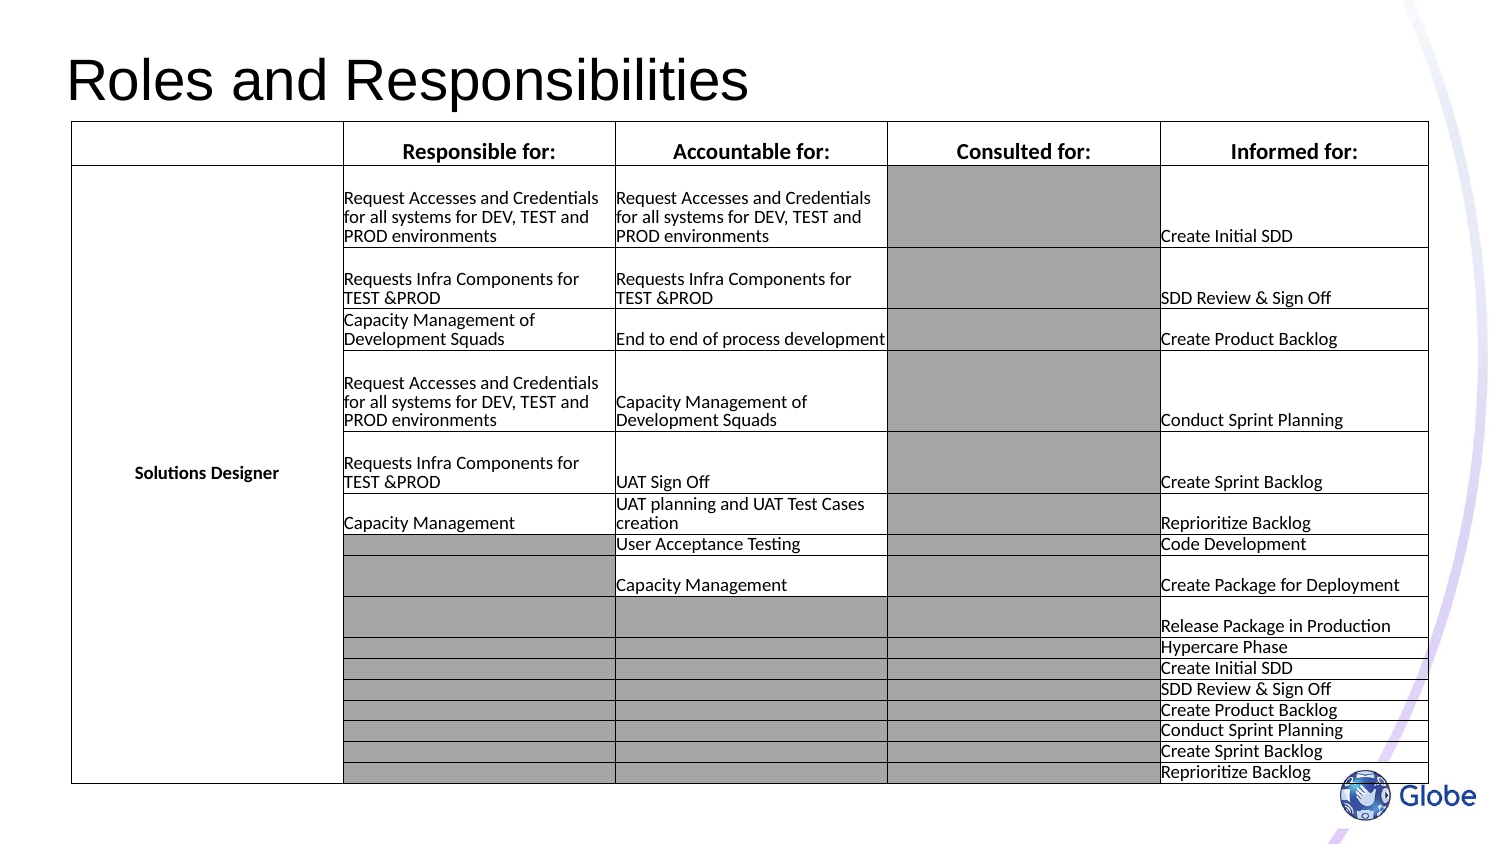

# Roles and Responsibilities
|  | Responsible for: | Accountable for: | Consulted for: | Informed for: |
| --- | --- | --- | --- | --- |
| Solutions Designer | Request Accesses and Credentials for all systems for DEV, TEST and PROD environments | Request Accesses and Credentials for all systems for DEV, TEST and PROD environments |  | Create Initial SDD |
|  | Requests Infra Components for TEST &PROD | Requests Infra Components for TEST &PROD |  | SDD Review & Sign Off |
|  | Capacity Management of Development Squads | End to end of process development |  | Create Product Backlog |
|  | Request Accesses and Credentials for all systems for DEV, TEST and PROD environments | Capacity Management of Development Squads |  | Conduct Sprint Planning |
|  | Requests Infra Components for TEST &PROD | UAT Sign Off |  | Create Sprint Backlog |
|  | Capacity Management | UAT planning and UAT Test Cases creation |  | Reprioritize Backlog |
|  |  | User Acceptance Testing |  | Code Development |
|  |  | Capacity Management |  | Create Package for Deployment |
|  |  |  |  | Release Package in Production |
|  |  |  |  | Hypercare Phase |
|  |  |  |  | Create Initial SDD |
|  |  |  |  | SDD Review & Sign Off |
|  |  |  |  | Create Product Backlog |
|  |  |  |  | Conduct Sprint Planning |
|  |  |  |  | Create Sprint Backlog |
|  |  |  |  | Reprioritize Backlog |